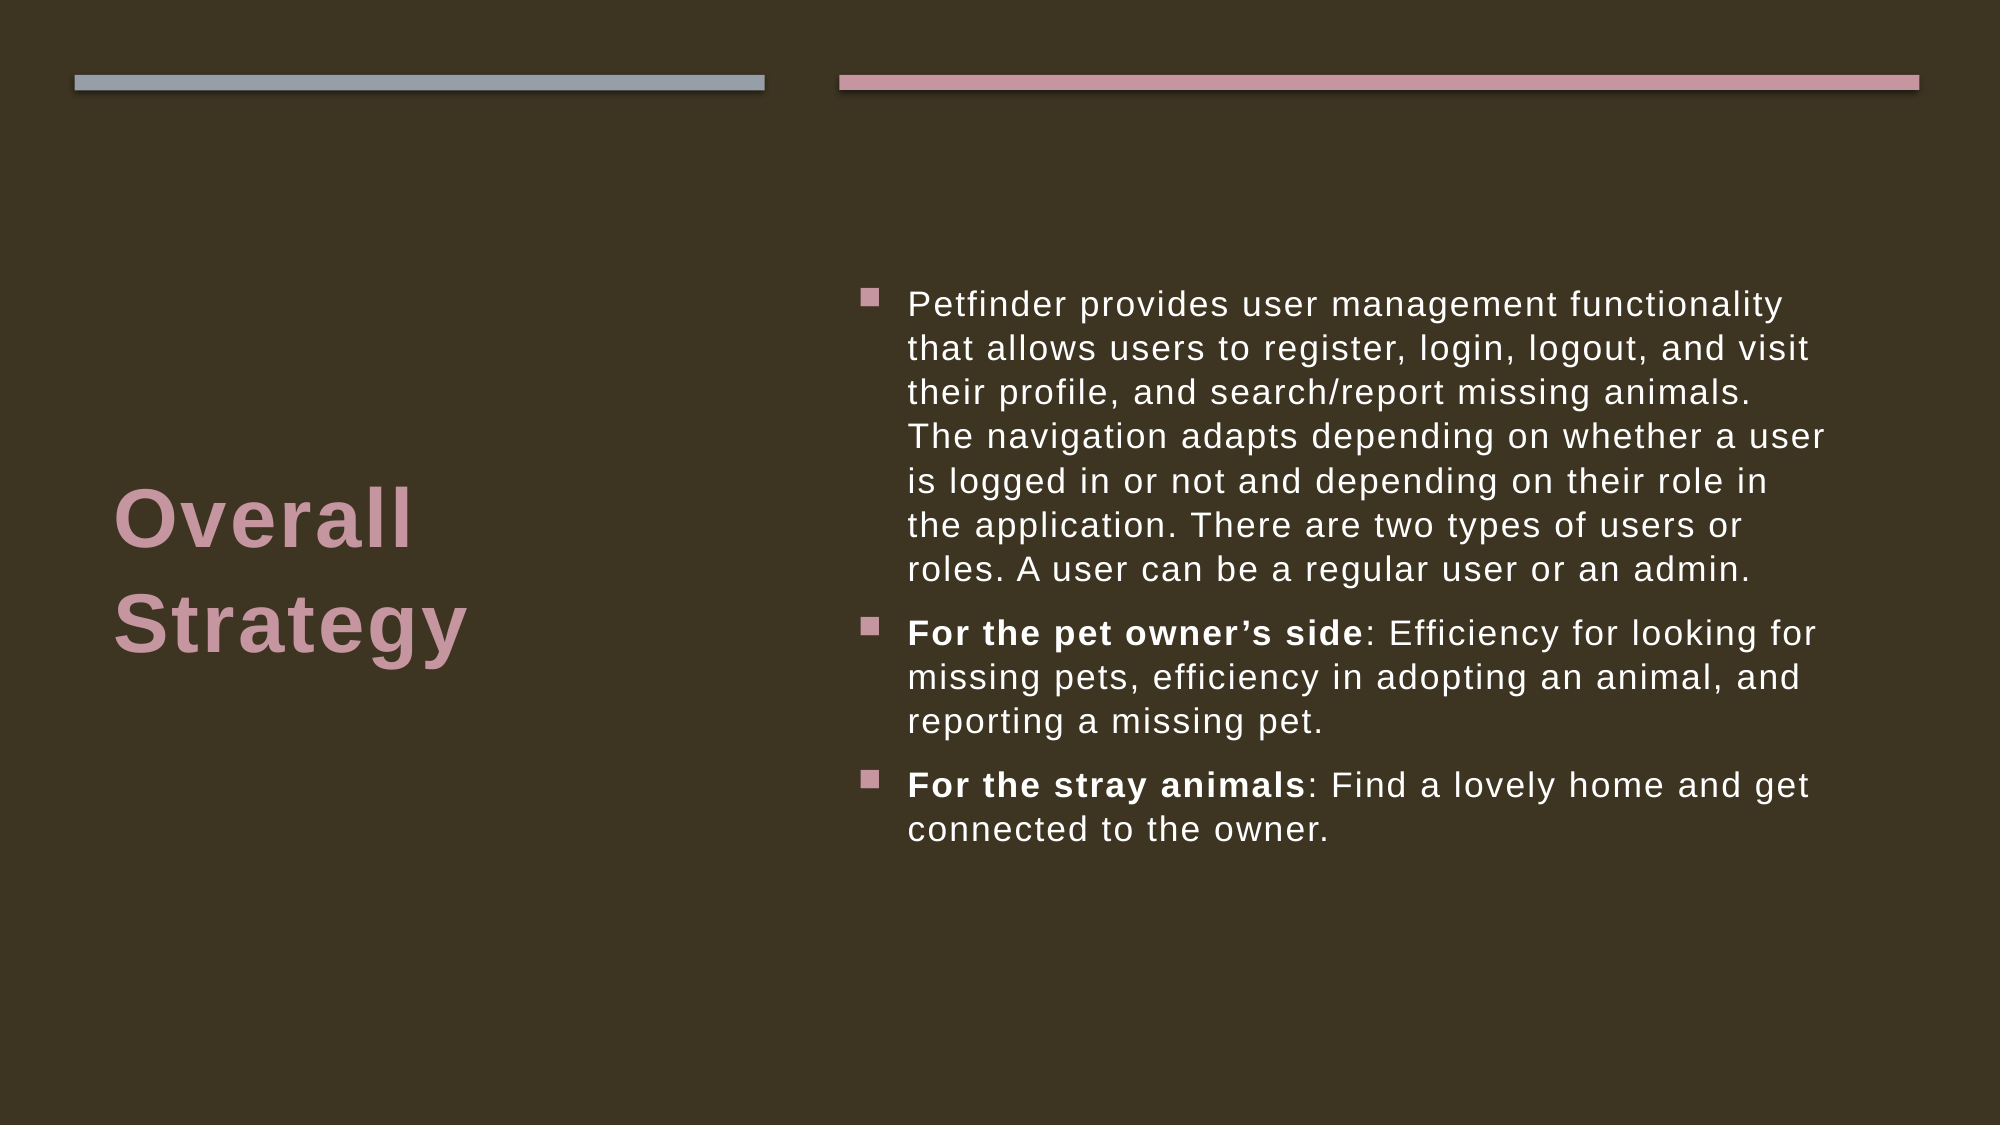

Petfinder provides user management functionality that allows users to register, login, logout, and visit their profile, and search/report missing animals. The navigation adapts depending on whether a user is logged in or not and depending on their role in the application. There are two types of users or roles. A user can be a regular user or an admin.
For the pet owner’s side: Efficiency for looking for missing pets, efficiency in adopting an animal, and reporting a missing pet.
For the stray animals: Find a lovely home and get connected to the owner.
# Overall Strategy